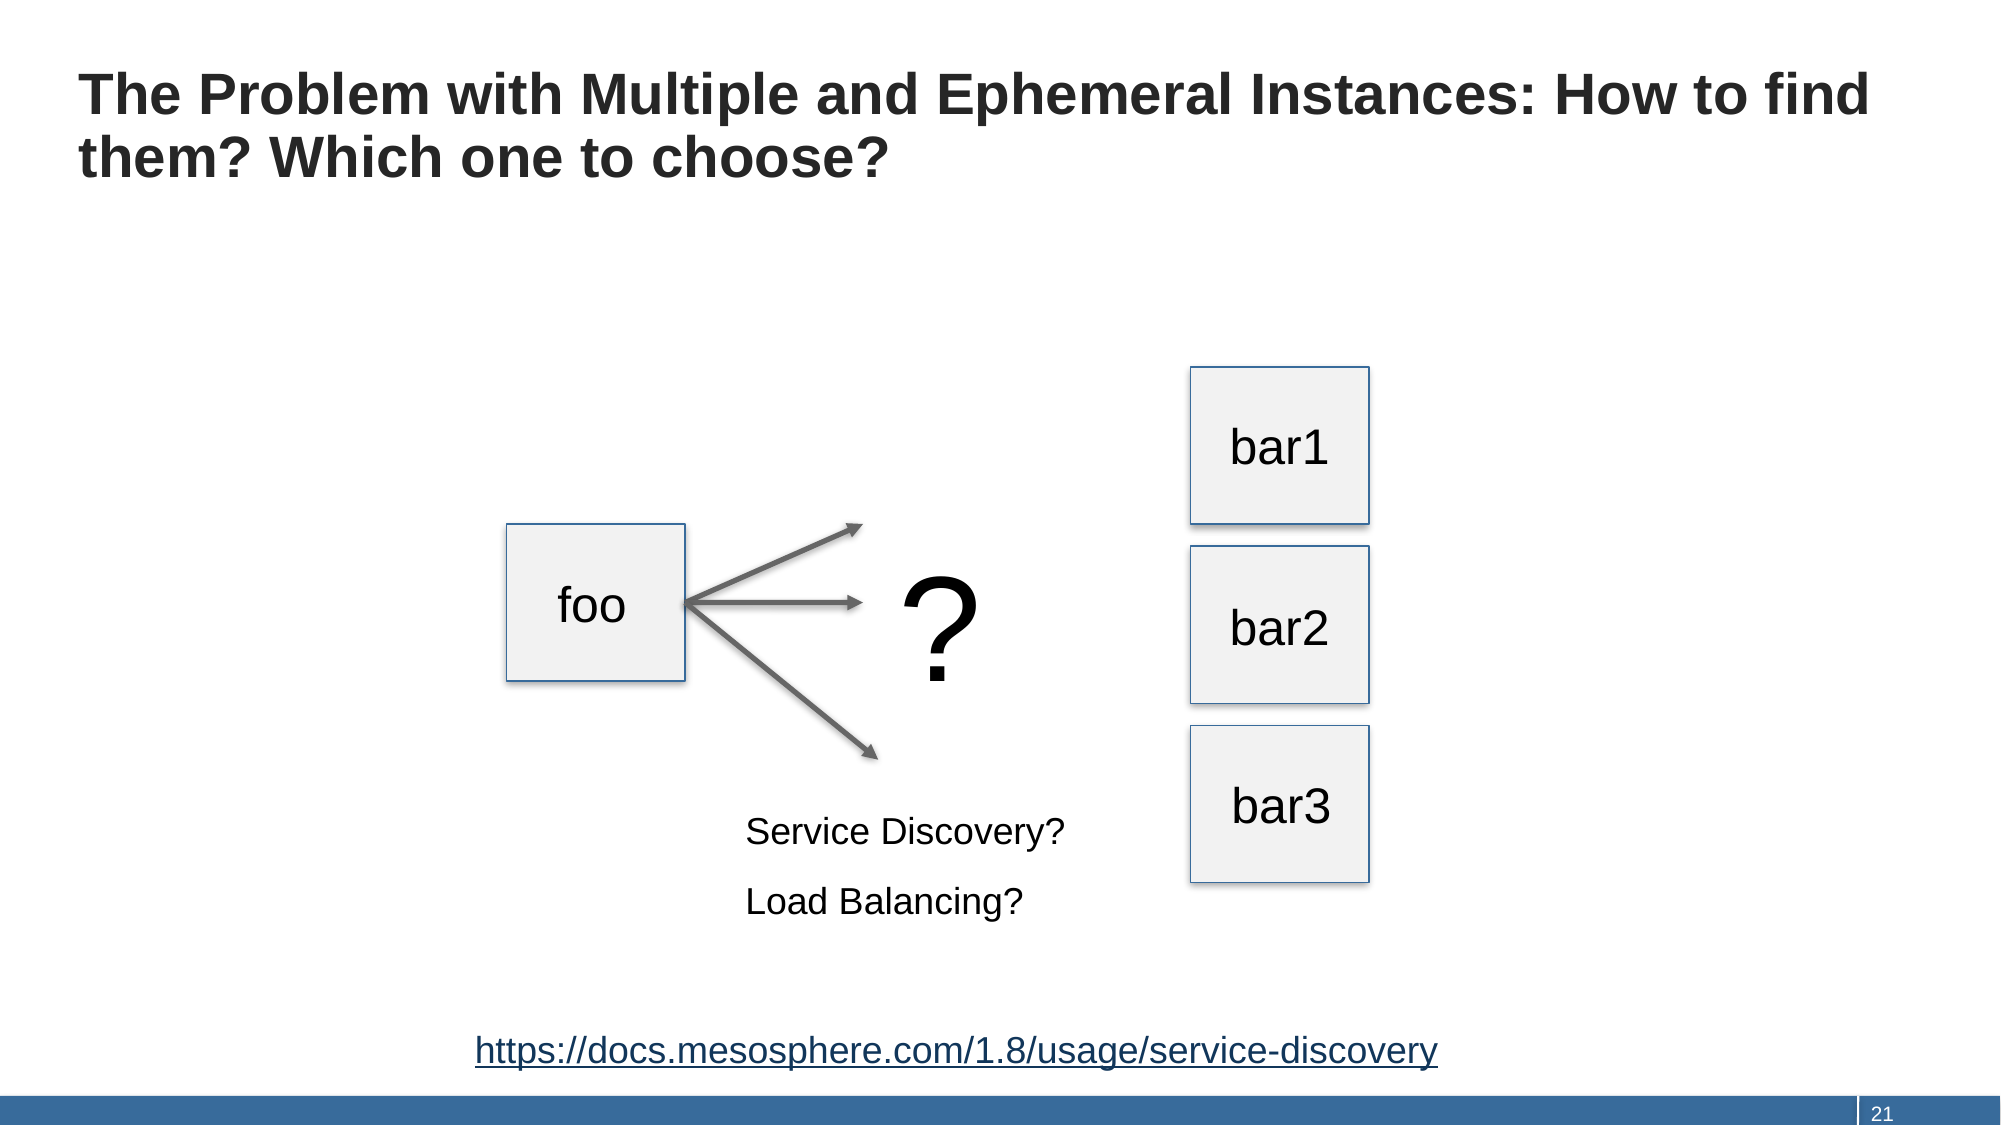

# The Problem with Multiple and Ephemeral Instances: How to find them? Which one to choose?

bar1

?

foo
bar2

bar3
Service Discovery?
Load Balancing?
https://docs.mesosphere.com/1.8/usage/service-discovery
21